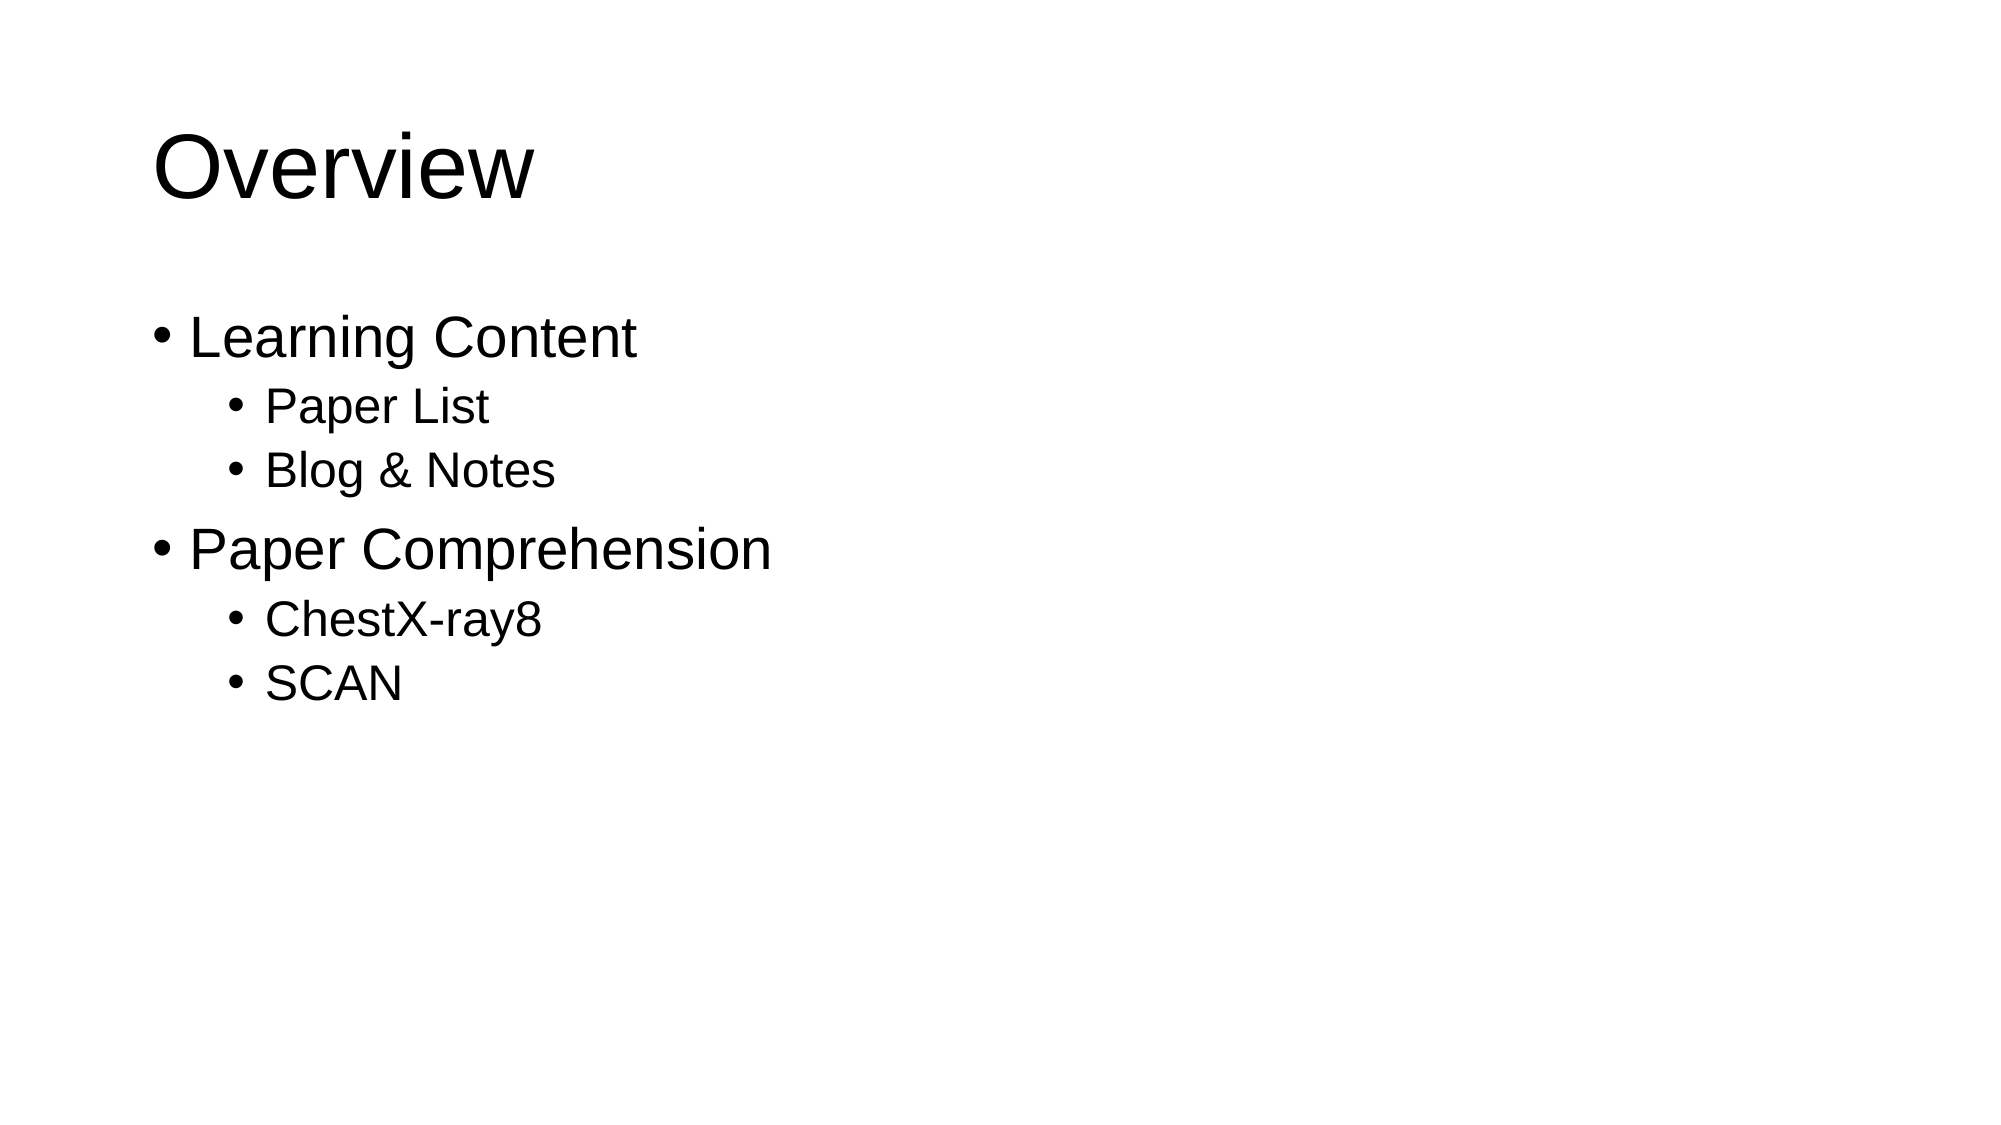

# Overview
Learning Content
Paper List
Blog & Notes
Paper Comprehension
ChestX-ray8
SCAN